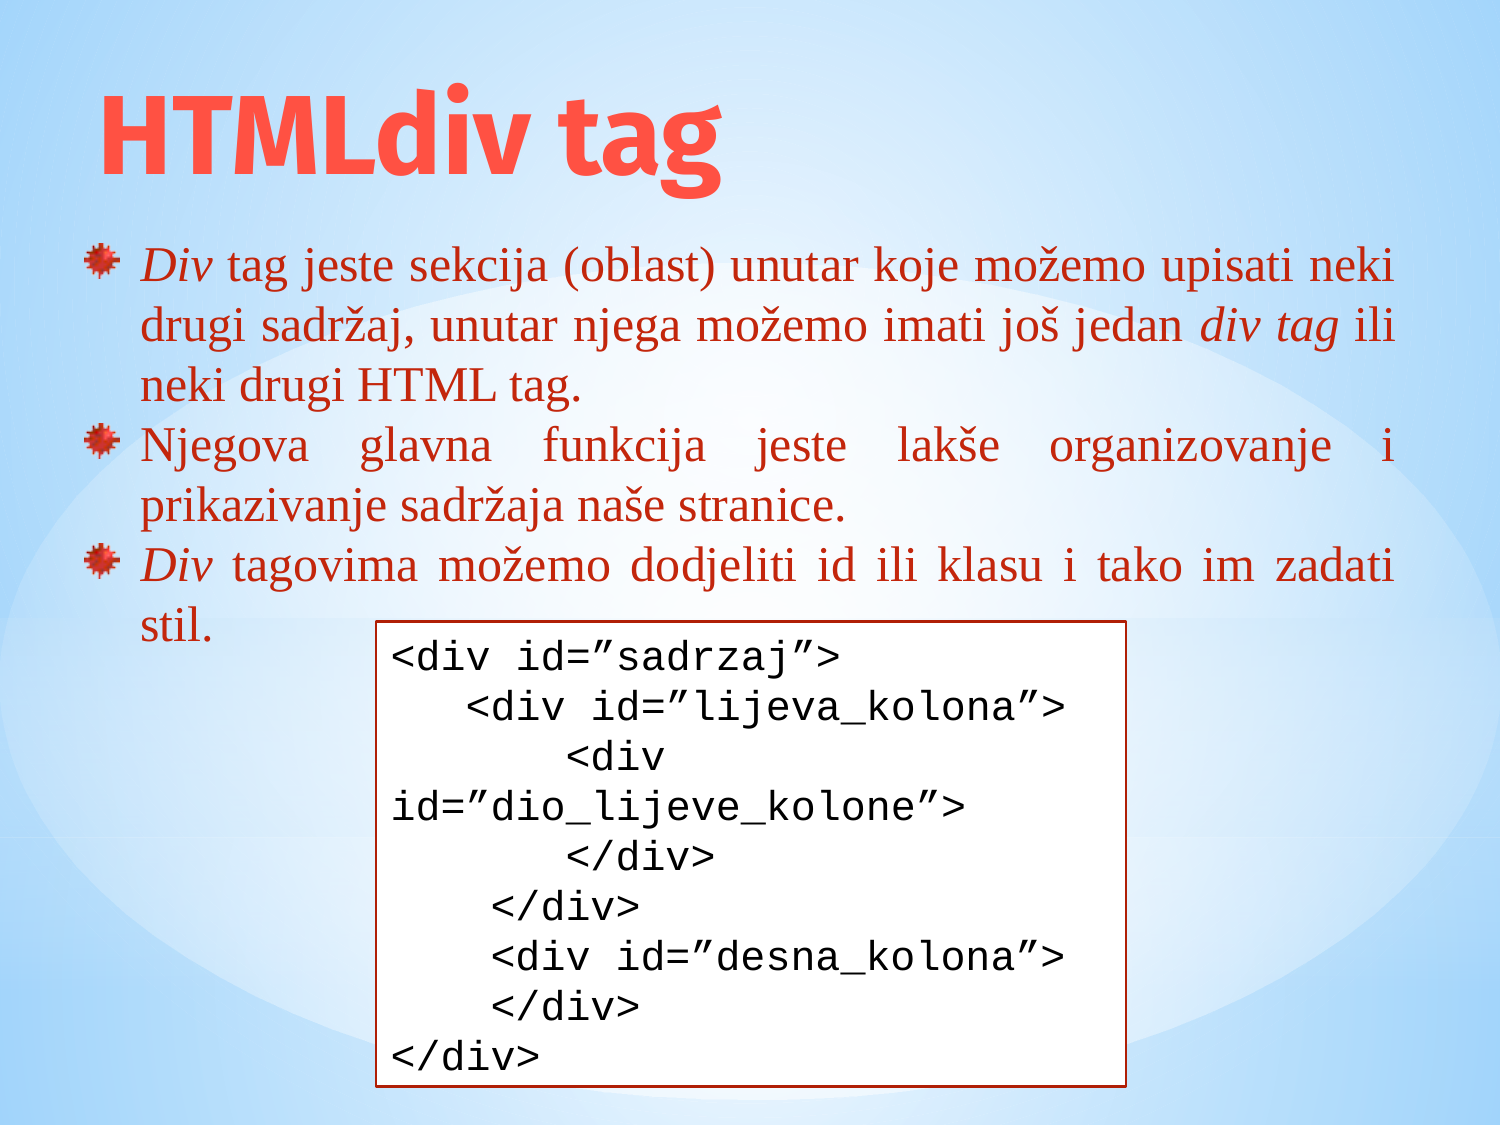

HTMLdiv tag
Div tag jeste sekcija (oblast) unutar koje možemo upisati neki drugi sadržaj, unutar njega možemo imati još jedan div tag ili neki drugi HTML tag.
Njegova glavna funkcija jeste lakše organizovanje i prikazivanje sadržaja naše stranice.
Div tagovima možemo dodjeliti id ili klasu i tako im zadati stil.
<div id=”sadrzaj”>
   <div id=”lijeva_kolona”>
       <div id=”dio_lijeve_kolone”>
       </div>
    </div>
    <div id=”desna_kolona”>
    </div>
</div>